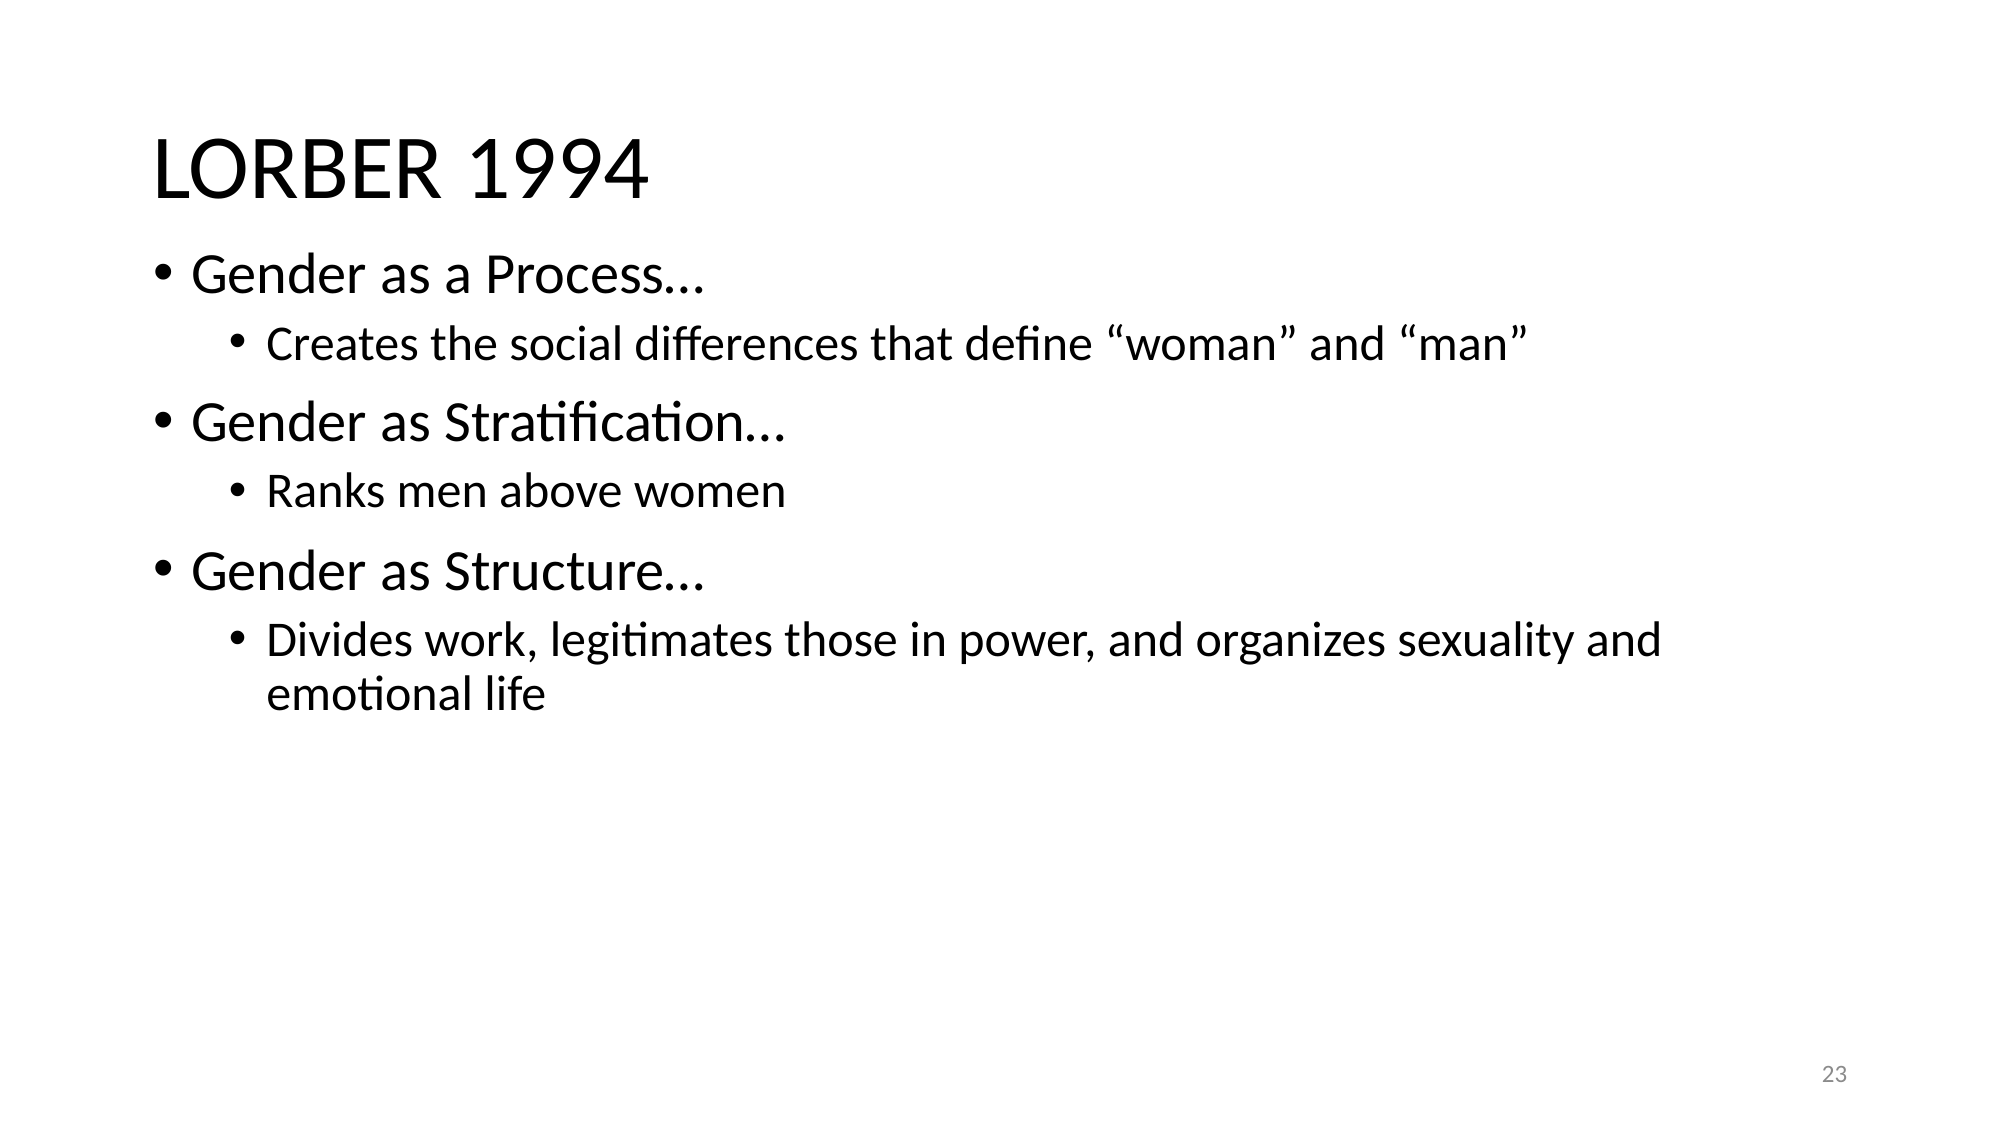

# LORBER 1994
Gender as a Process…
Creates the social differences that define “woman” and “man”
Gender as Stratification…
Ranks men above women
Gender as Structure…
Divides work, legitimates those in power, and organizes sexuality and emotional life

23